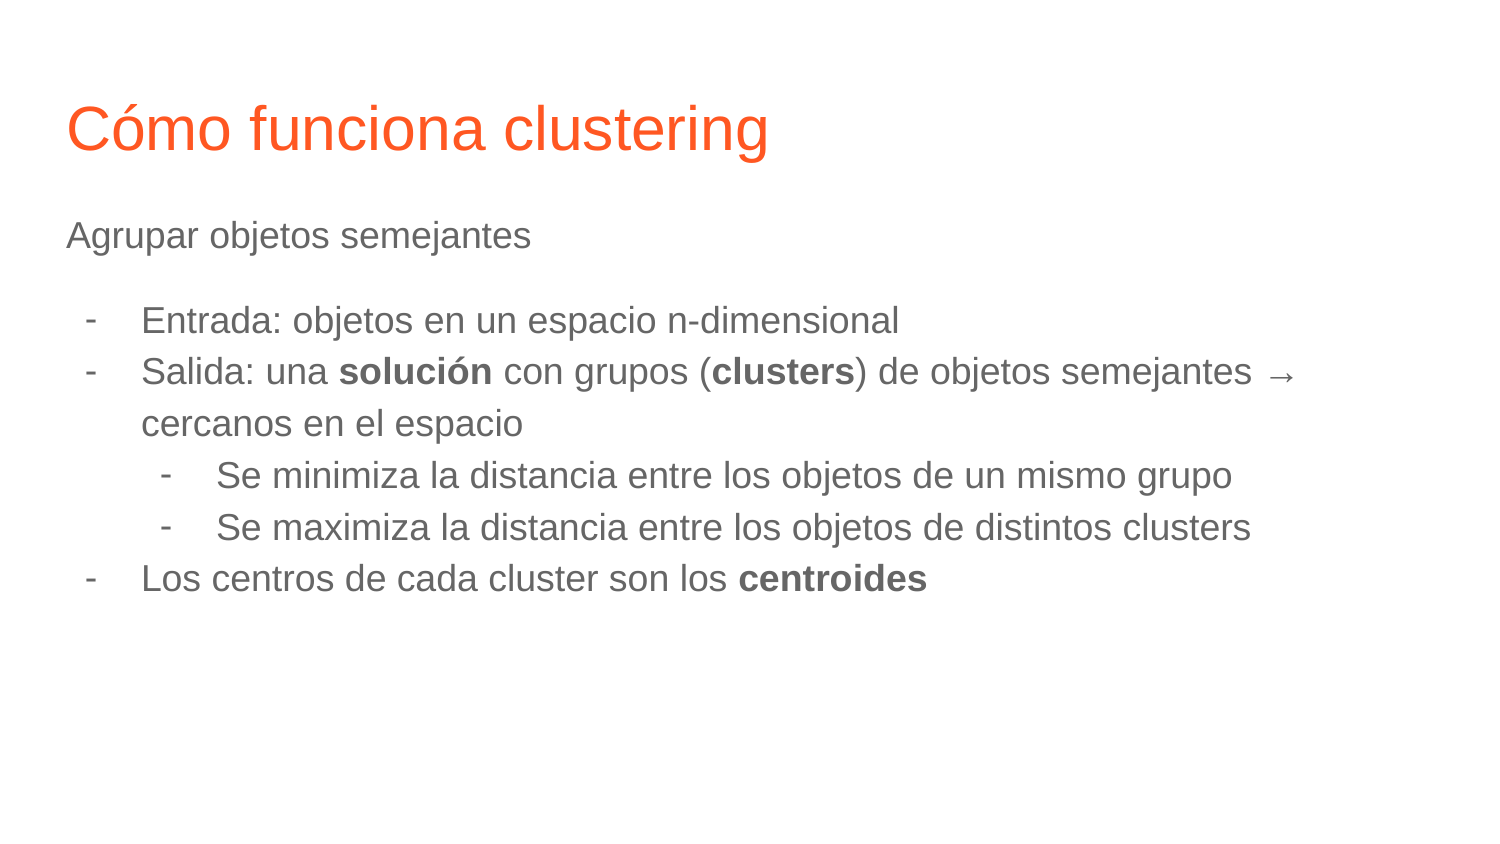

Cómo funciona clustering
Agrupar objetos semejantes
Entrada: objetos en un espacio n-dimensional
Salida: una solución con grupos (clusters) de objetos semejantes → cercanos en el espacio
Se minimiza la distancia entre los objetos de un mismo grupo
Se maximiza la distancia entre los objetos de distintos clusters
Los centros de cada cluster son los centroides